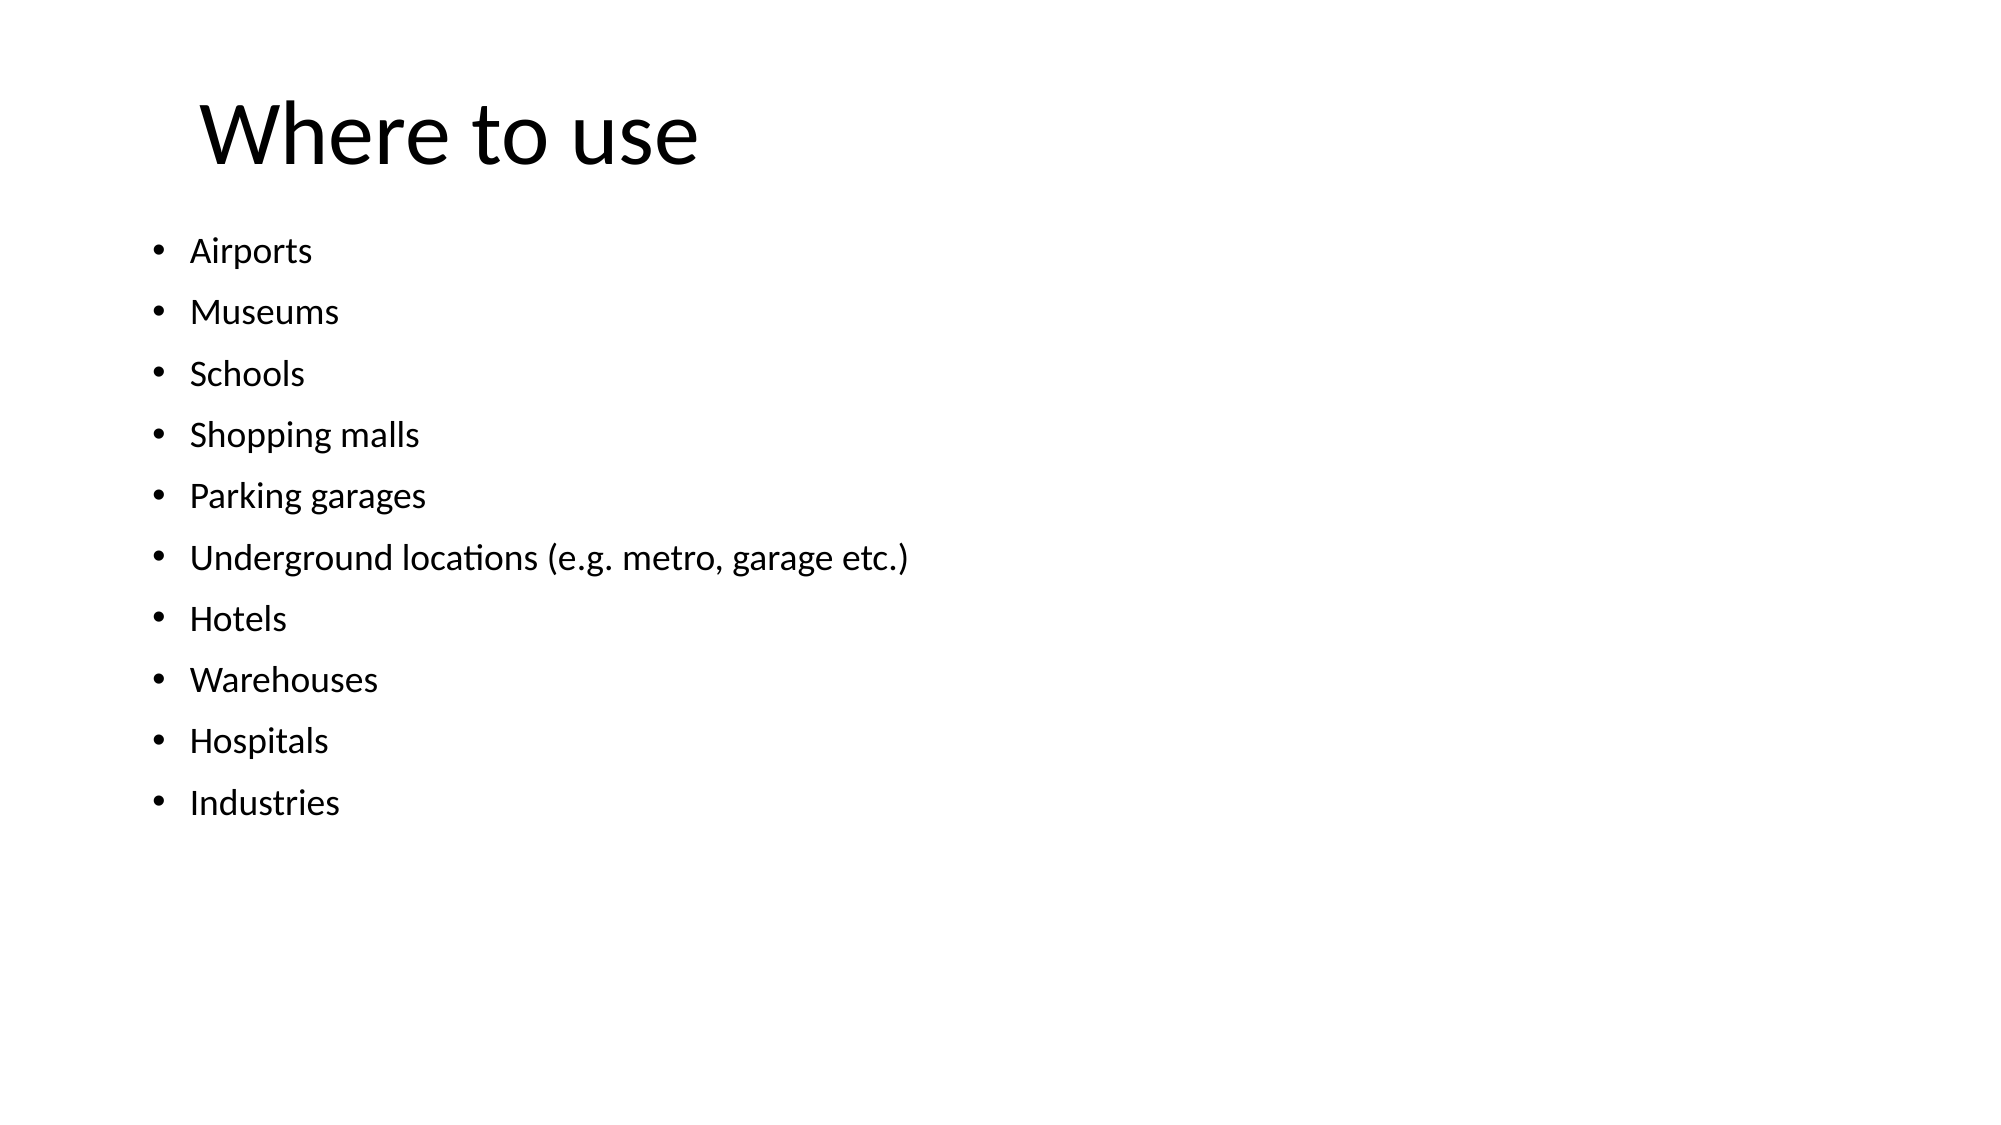

Where to use
# Airports
Museums
Schools
Shopping malls
Parking garages
Underground locations (e.g. metro, garage etc.)
Hotels
Warehouses
Hospitals
Industries